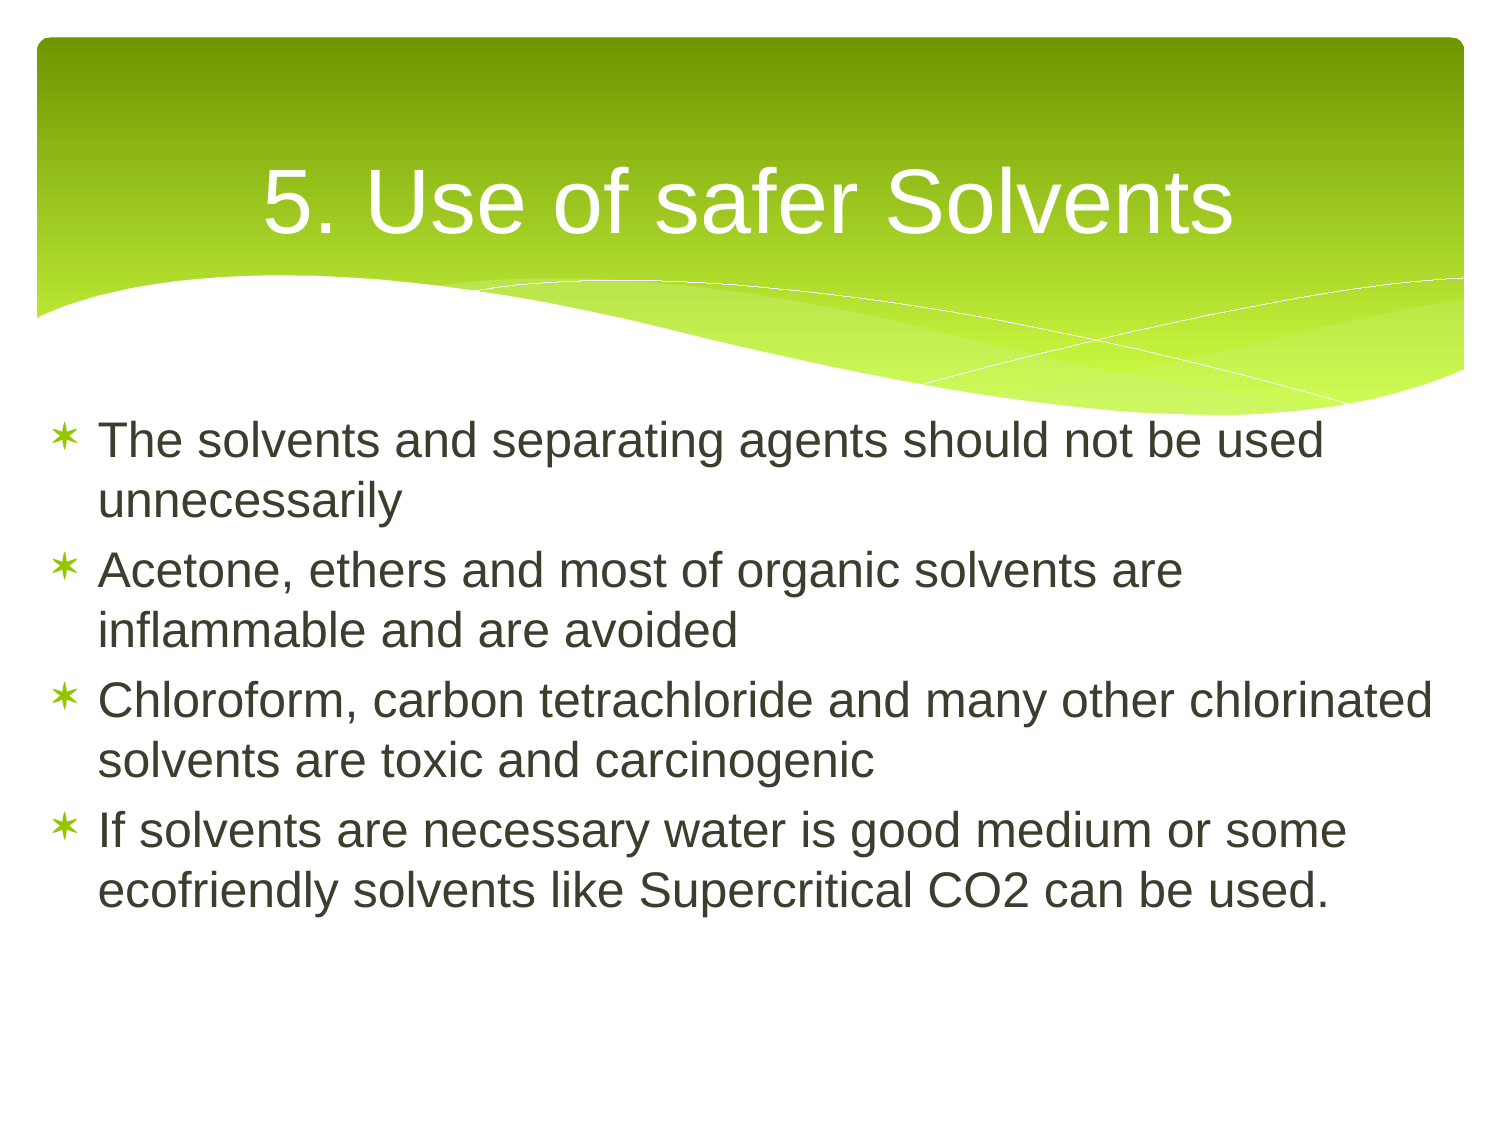

# 5. Use of safer Solvents
The solvents and separating agents should not be used unnecessarily
Acetone, ethers and most of organic solvents are inflammable and are avoided
Chloroform, carbon tetrachloride and many other chlorinated solvents are toxic and carcinogenic
If solvents are necessary water is good medium or some ecofriendly solvents like Supercritical CO2 can be used.